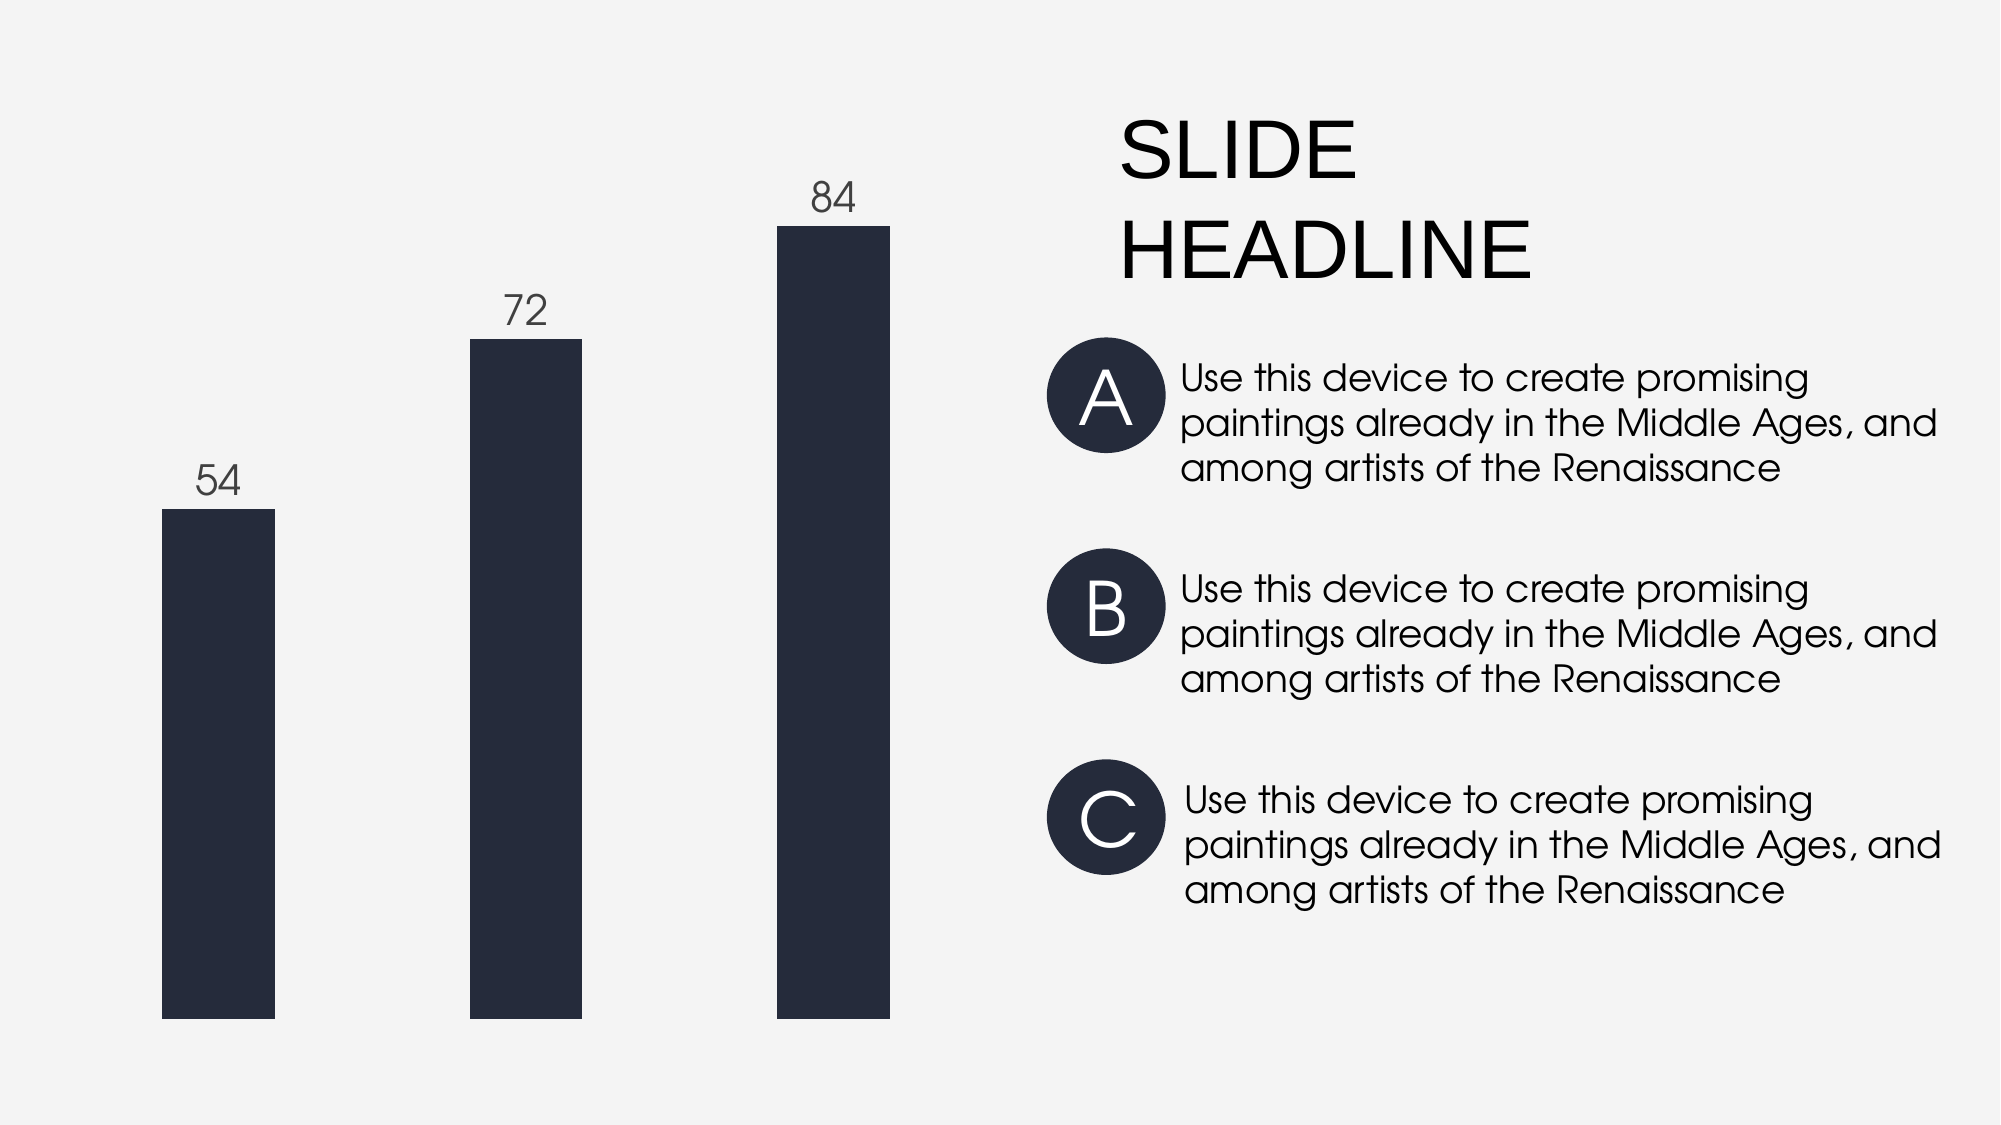

SLIDE HEADLINE

### Chart

| Category | Ряд 1 |
|---|---|
| A | 54.0 |
| B | 72.0 |
| C | 84.0 |
A
Use this device to create promising paintings already in the Middle Ages, and among artists of the Renaissance
B
Use this device to create promising paintings already in the Middle Ages, and among artists of the Renaissance
C
Use this device to create promising paintings already in the Middle Ages, and among artists of the Renaissance